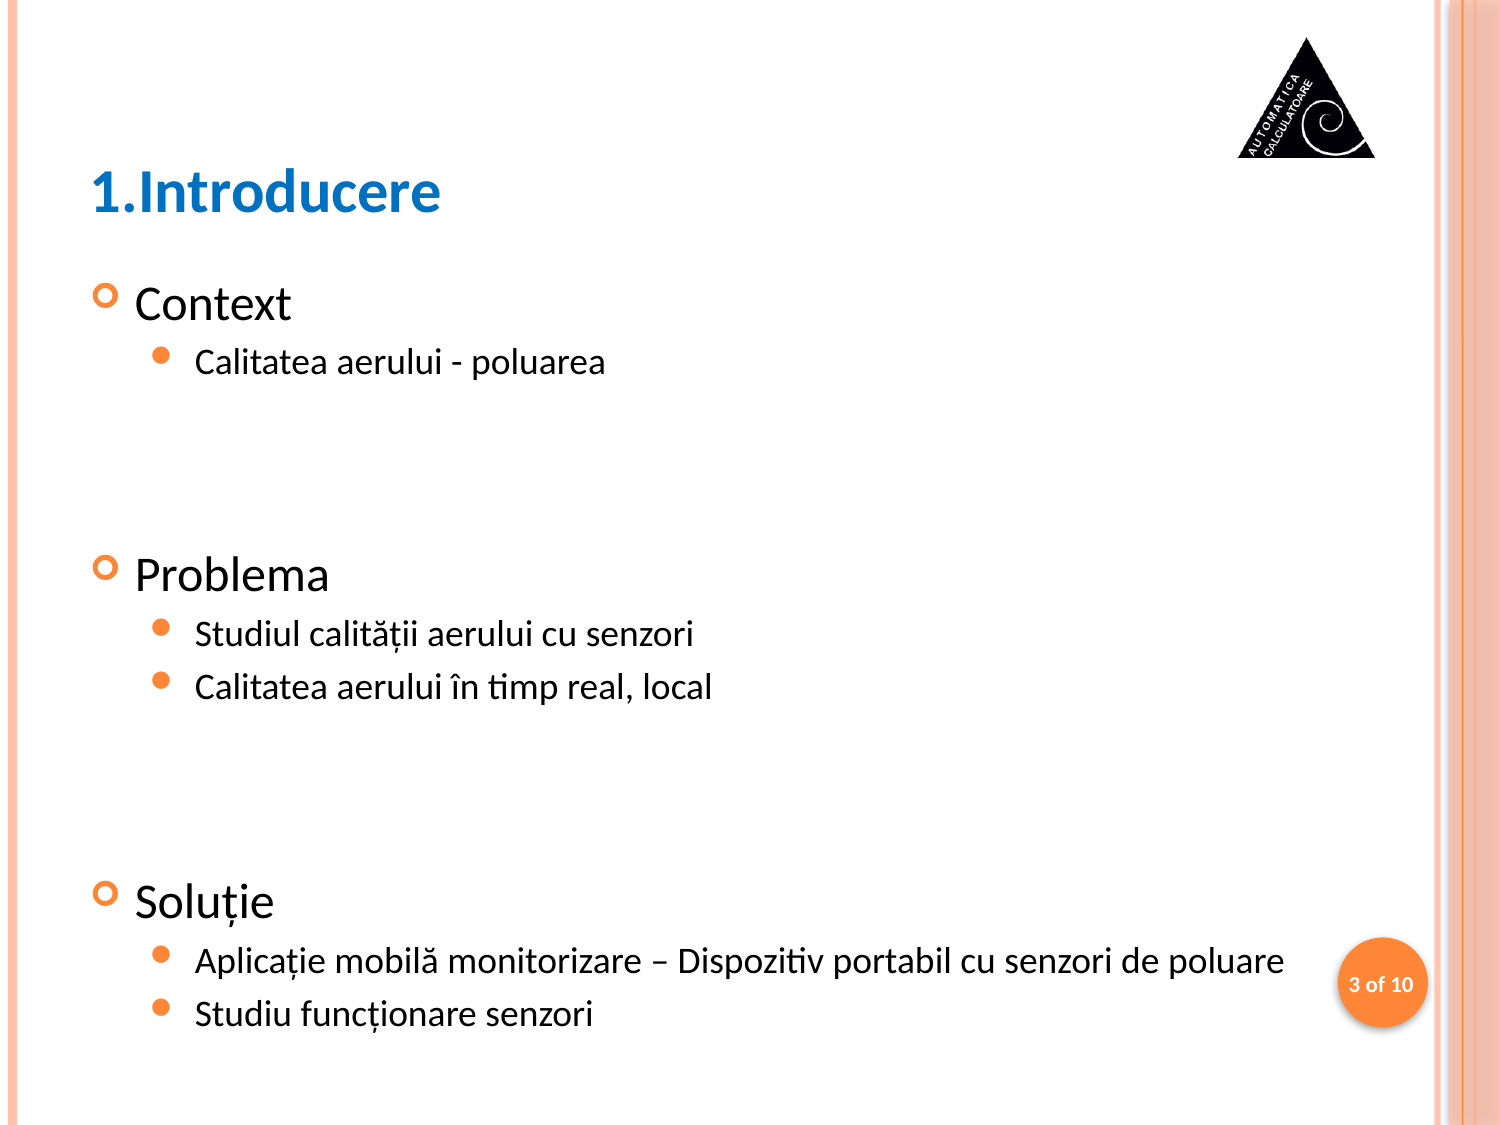

# 1.Introducere
Context
Calitatea aerului - poluarea

Problema
Studiul calității aerului cu senzori
Calitatea aerului în timp real, local

Soluție
Aplicație mobilă monitorizare – Dispozitiv portabil cu senzori de poluare
Studiu funcționare senzori

3 of 10